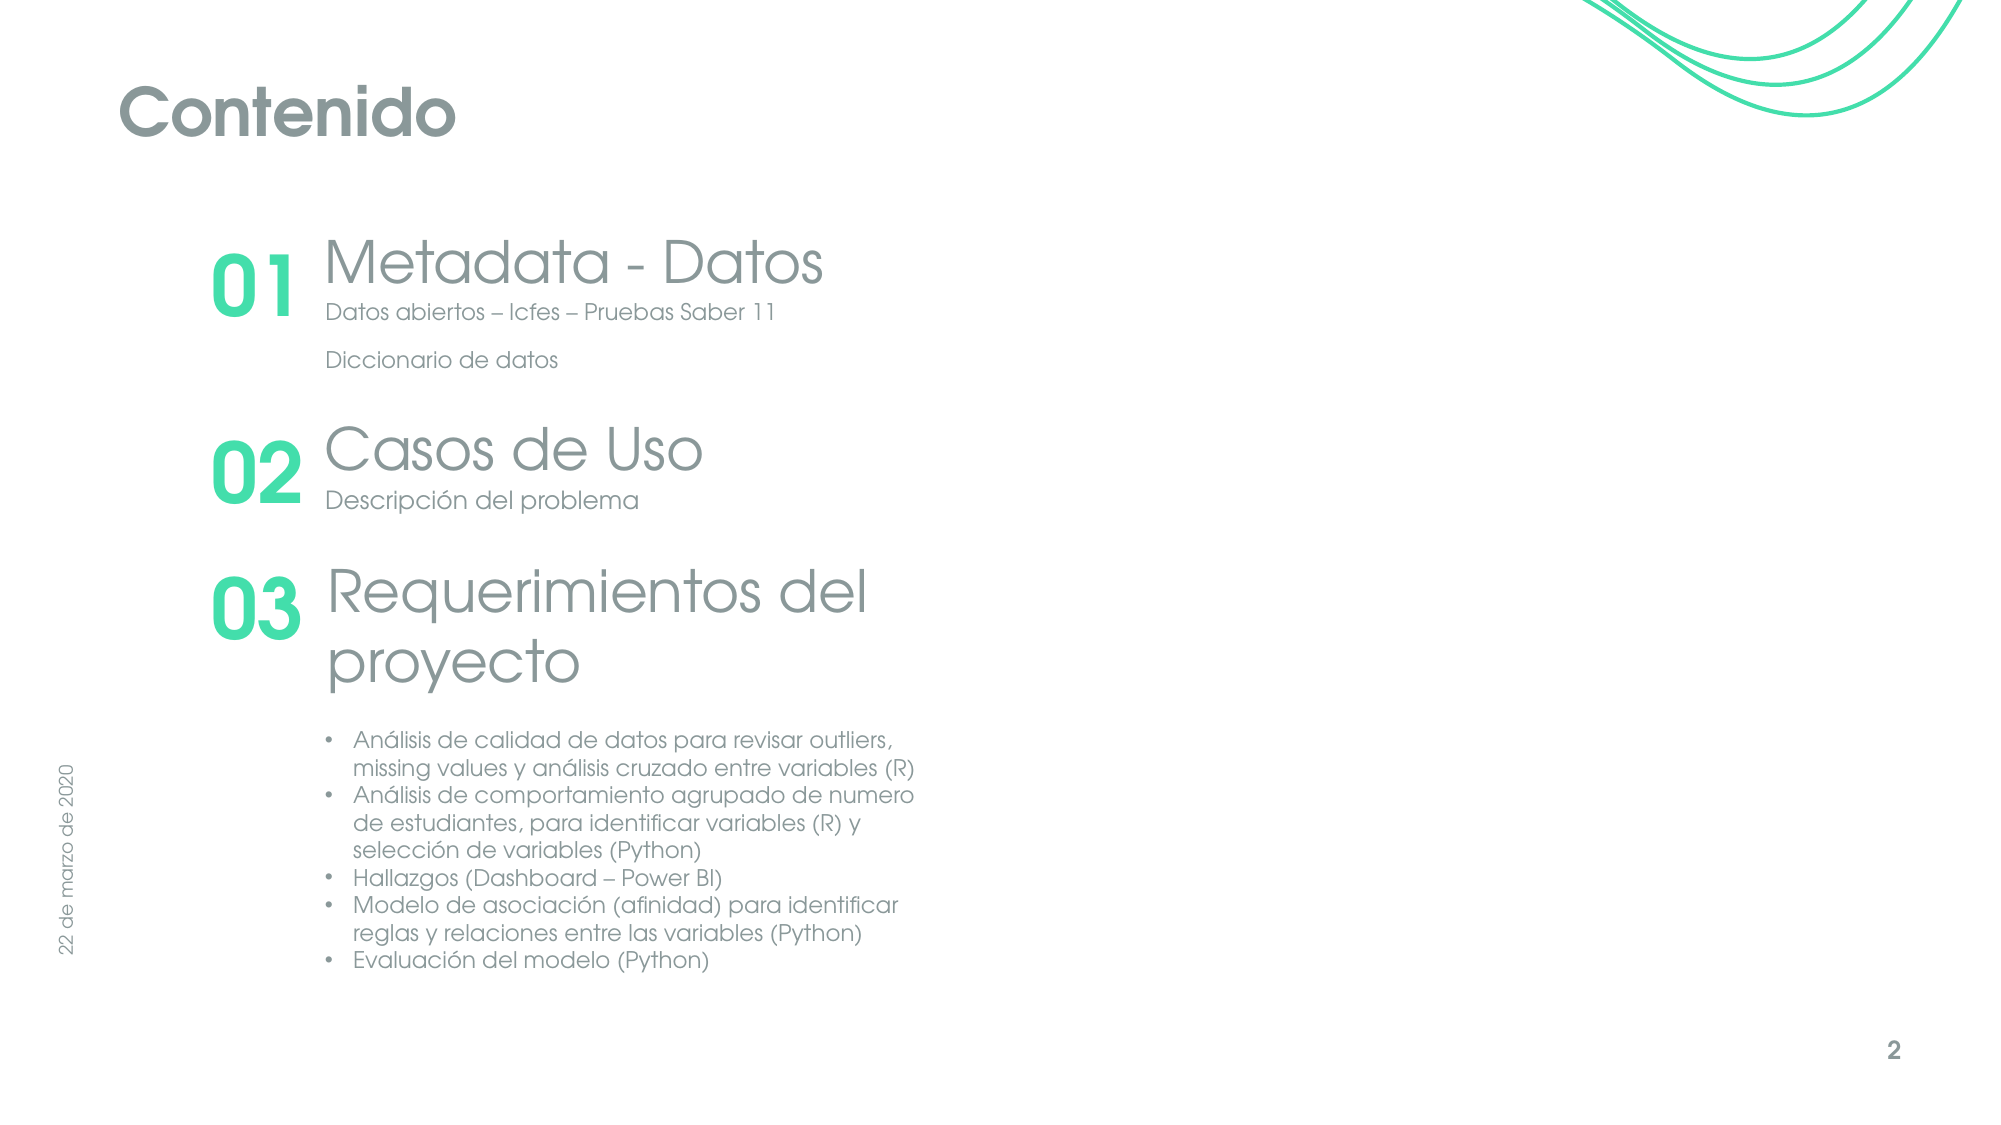

Contenido
01
Metadata - Datos
Datos abiertos – Icfes – Pruebas Saber 11
Diccionario de datos
02
Casos de Uso
Descripción del problema
03
Requerimientos del proyecto
22 de marzo de 2020
Análisis de calidad de datos para revisar outliers, missing values y análisis cruzado entre variables (R)
Análisis de comportamiento agrupado de numero de estudiantes, para identificar variables (R) y selección de variables (Python)
Hallazgos (Dashboard – Power BI)
Modelo de asociación (afinidad) para identificar reglas y relaciones entre las variables (Python)
Evaluación del modelo (Python)
2